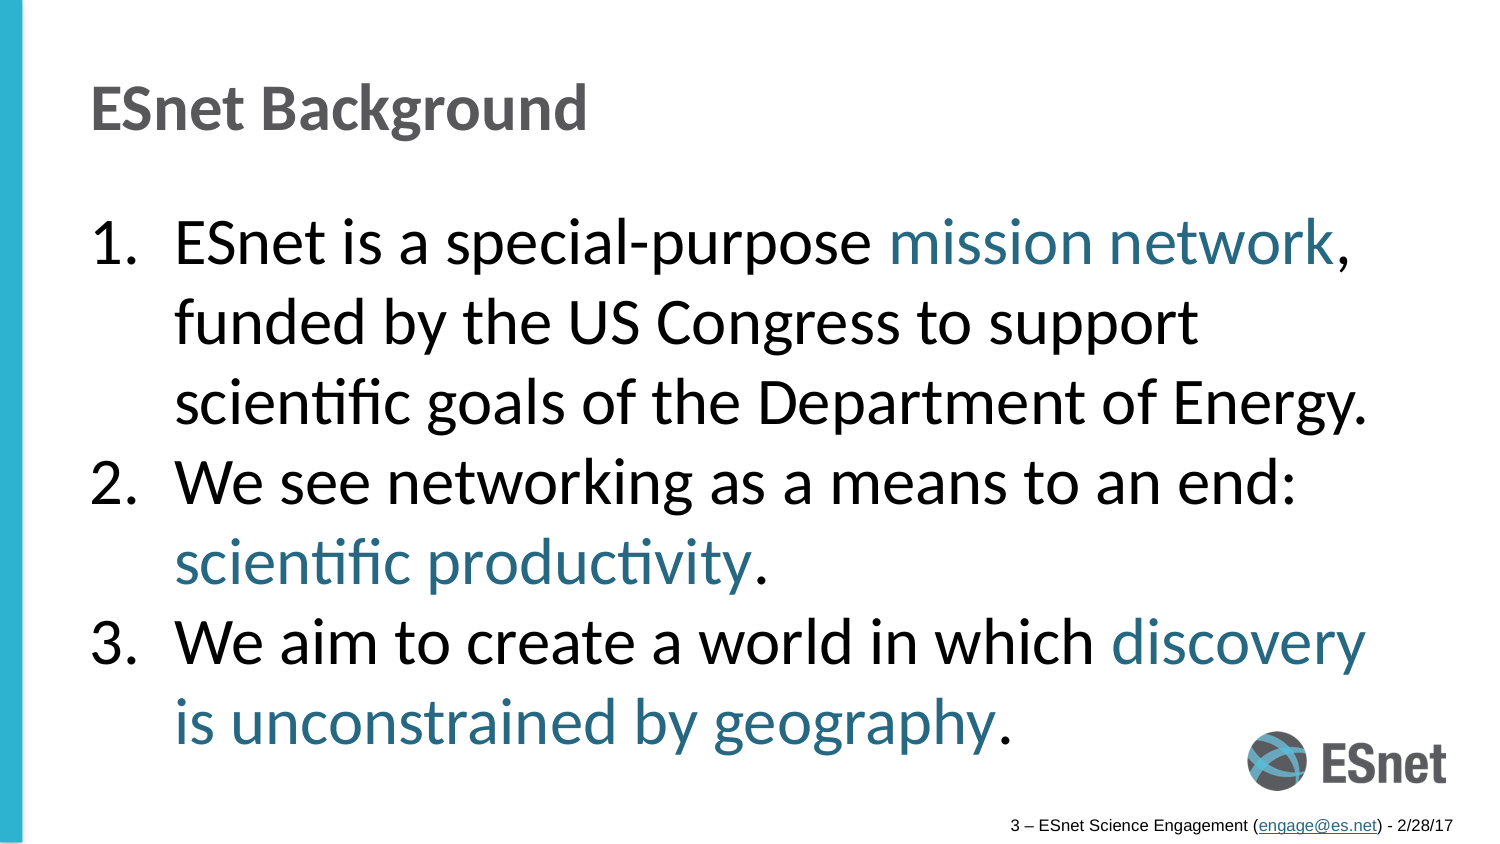

# ESnet Background

ESnet is a special-purpose mission network, funded by the US Congress to support scientific goals of the Department of Energy.
We see networking as a means to an end:  scientific productivity.
We aim to create a world in which discovery is unconstrained by geography.

3 – ESnet Science Engagement (engage@es.net) - 2/28/17